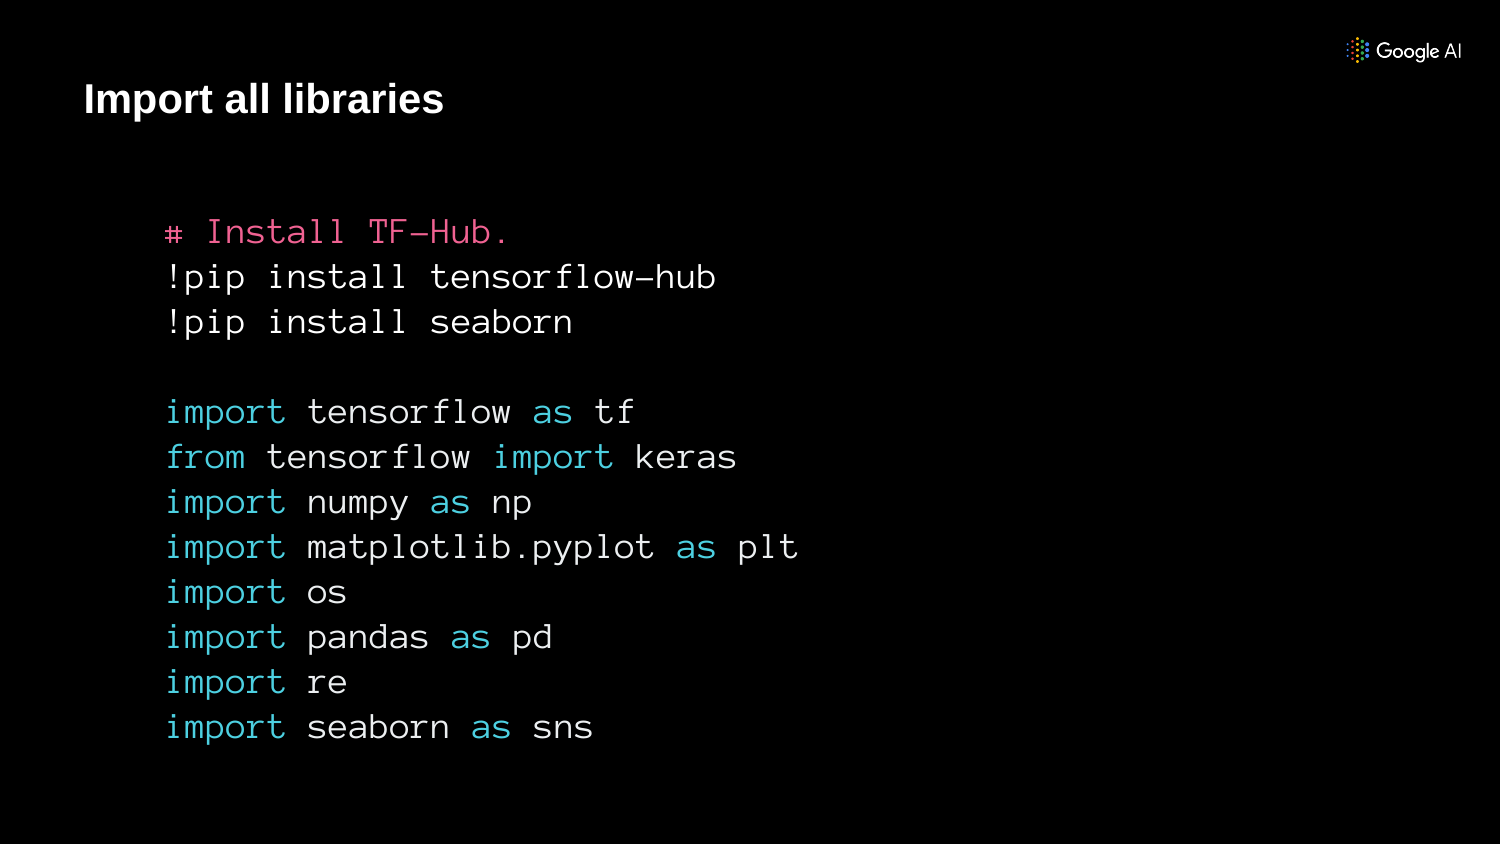

# Import all libraries
# Install TF-Hub.
!pip install tensorflow-hub
!pip install seaborn

import tensorflow as tf
from tensorflow import keras
import numpy as np
import matplotlib.pyplot as plt
import os
import pandas as pd
import re
import seaborn as sns